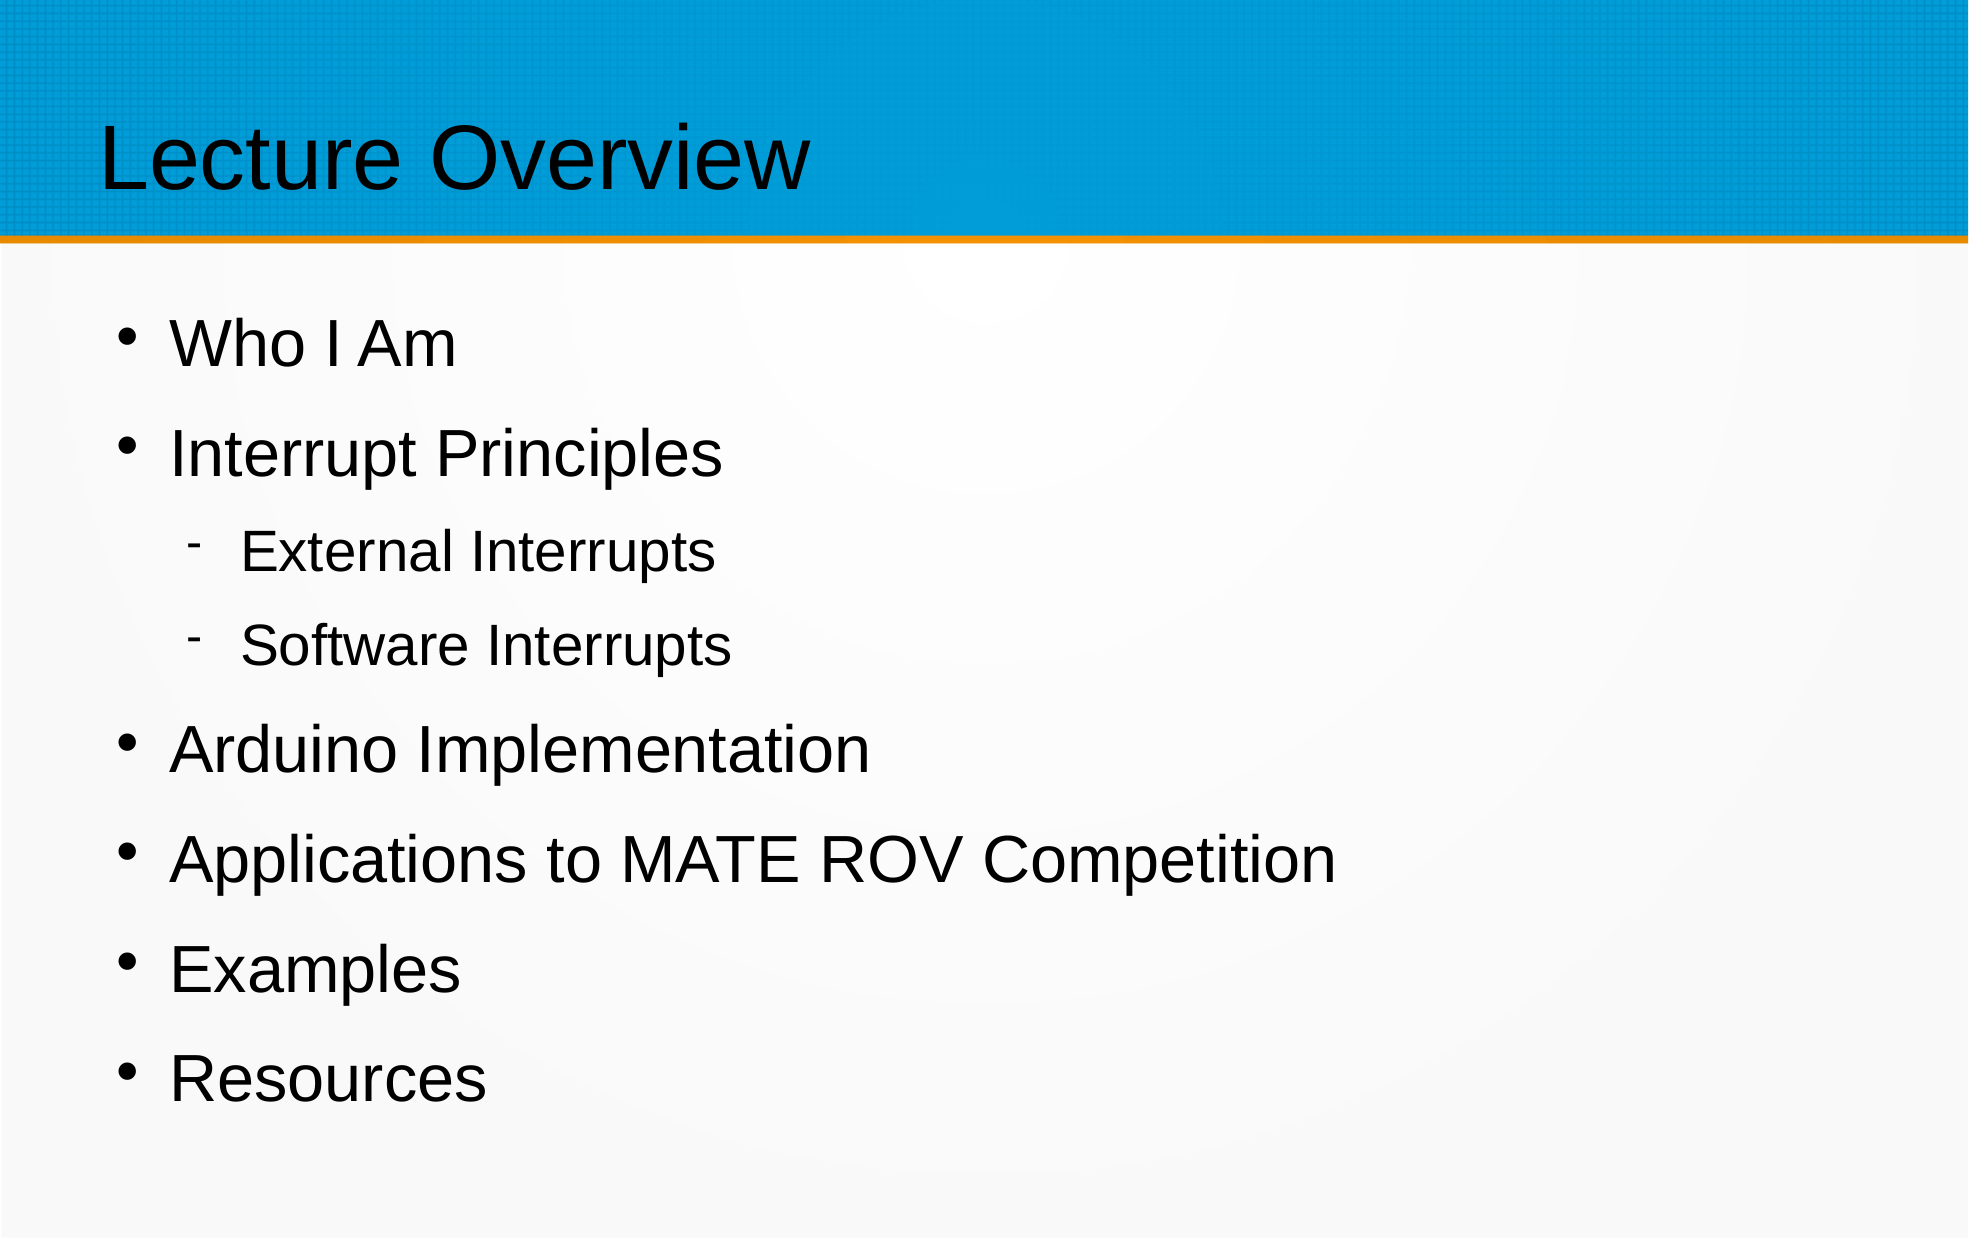

Lecture Overview

Who I Am
Interrupt Principles
External Interrupts
Software Interrupts
Arduino Implementation
Applications to MATE ROV Competition
Examples
Resources